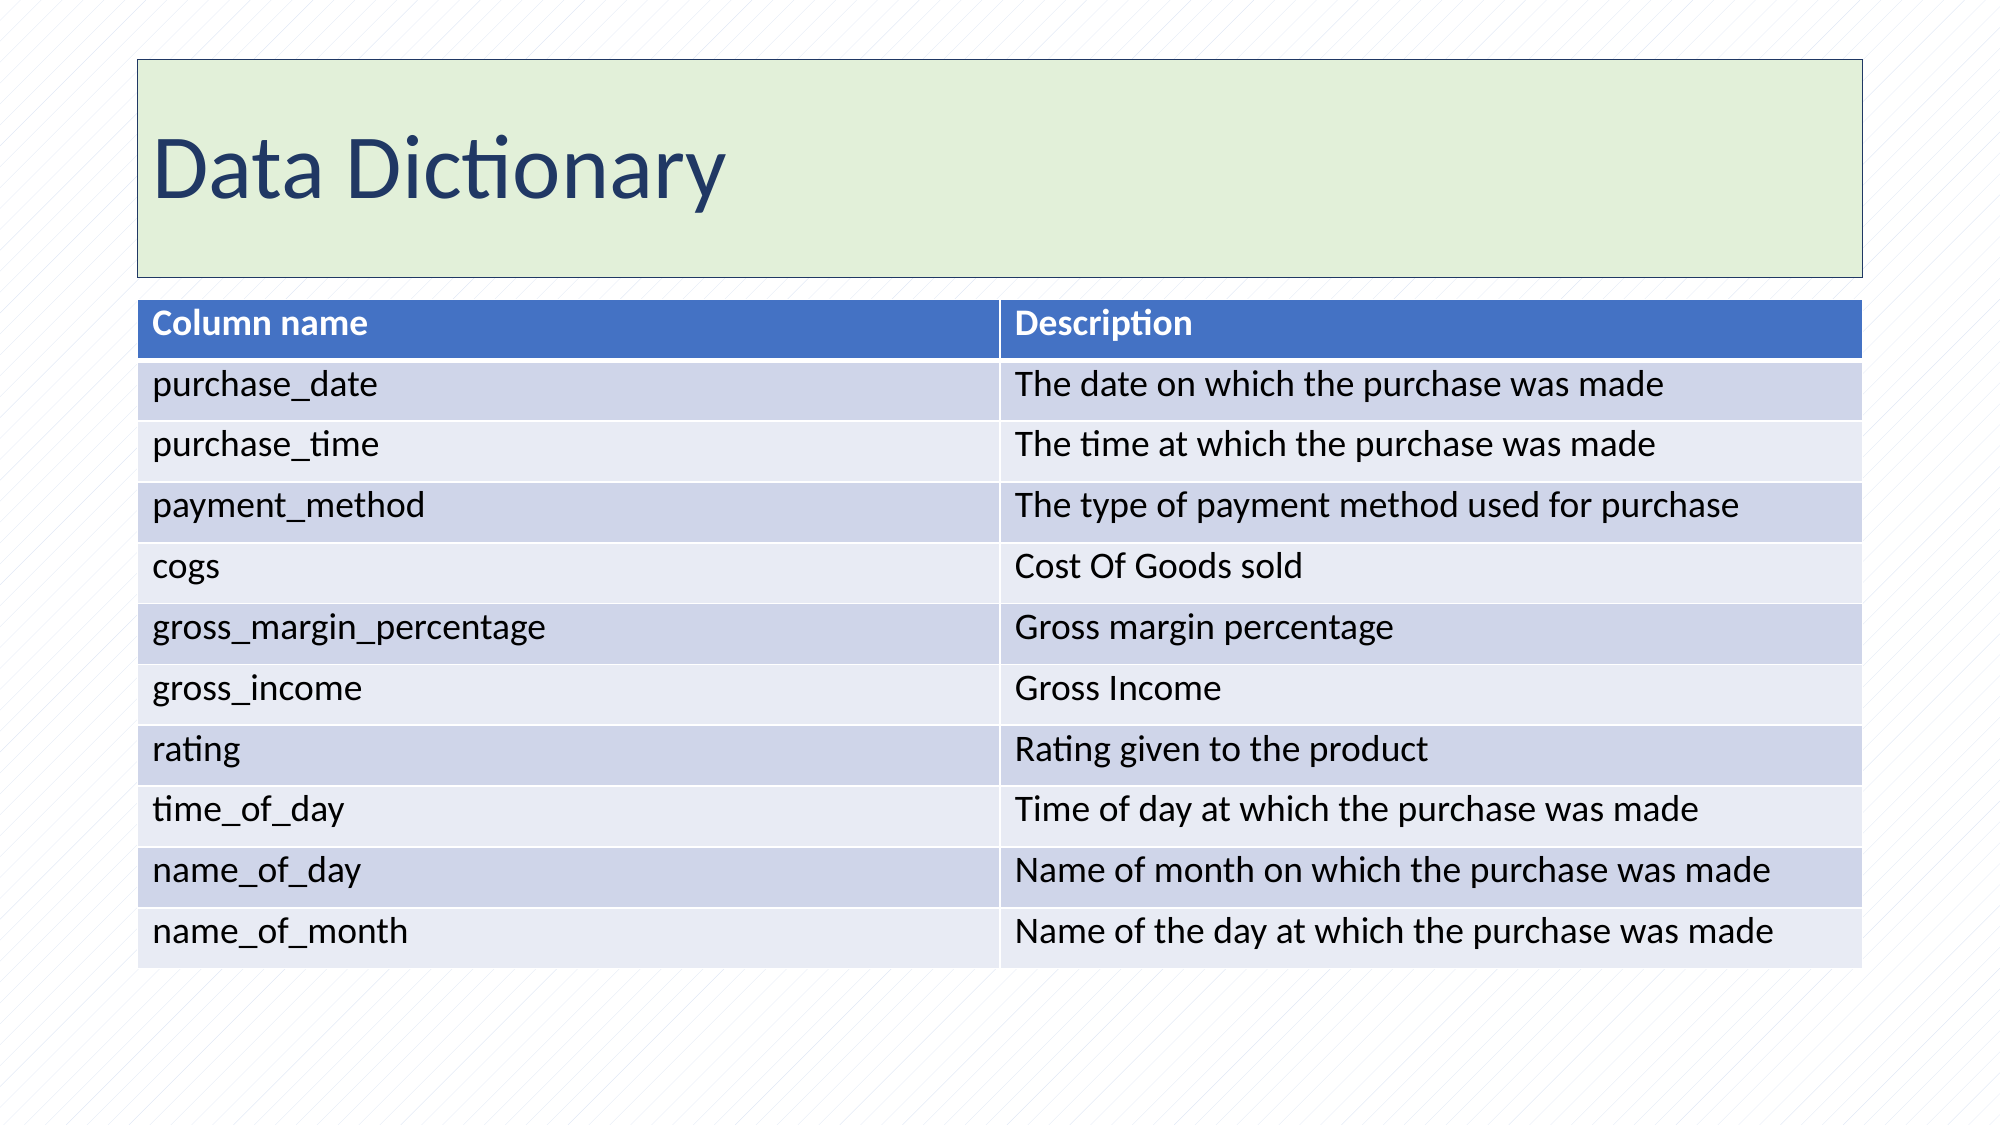

# Data Dictionary
| Column name | Description |
| --- | --- |
| purchase\_date | The date on which the purchase was made |
| purchase\_time | The time at which the purchase was made |
| payment\_method | The type of payment method used for purchase |
| cogs | Cost Of Goods sold |
| gross\_margin\_percentage | Gross margin percentage |
| gross\_income | Gross Income |
| rating | Rating given to the product |
| time\_of\_day | Time of day at which the purchase was made |
| name\_of\_day | Name of month on which the purchase was made |
| name\_of\_month | Name of the day at which the purchase was made |